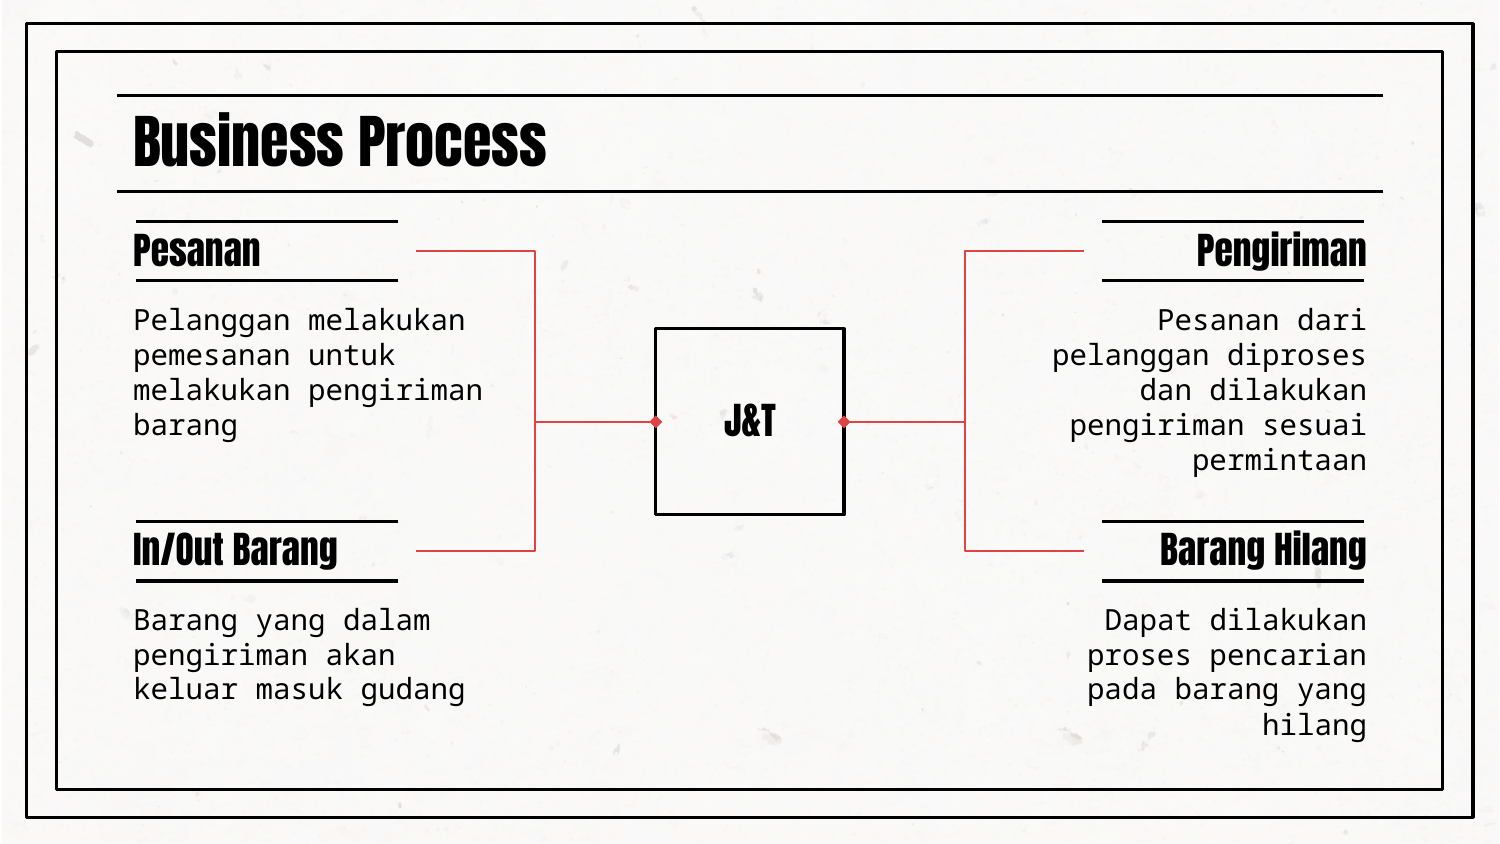

# Business Process
Pesanan
Pelanggan melakukan pemesanan untuk melakukan pengiriman barang
Pengiriman
Pesanan dari pelanggan diproses dan dilakukan pengiriman sesuai permintaan
J&T
In/Out Barang
Barang yang dalam pengiriman akan keluar masuk gudang
Barang Hilang
Dapat dilakukan proses pencarian pada barang yang hilang